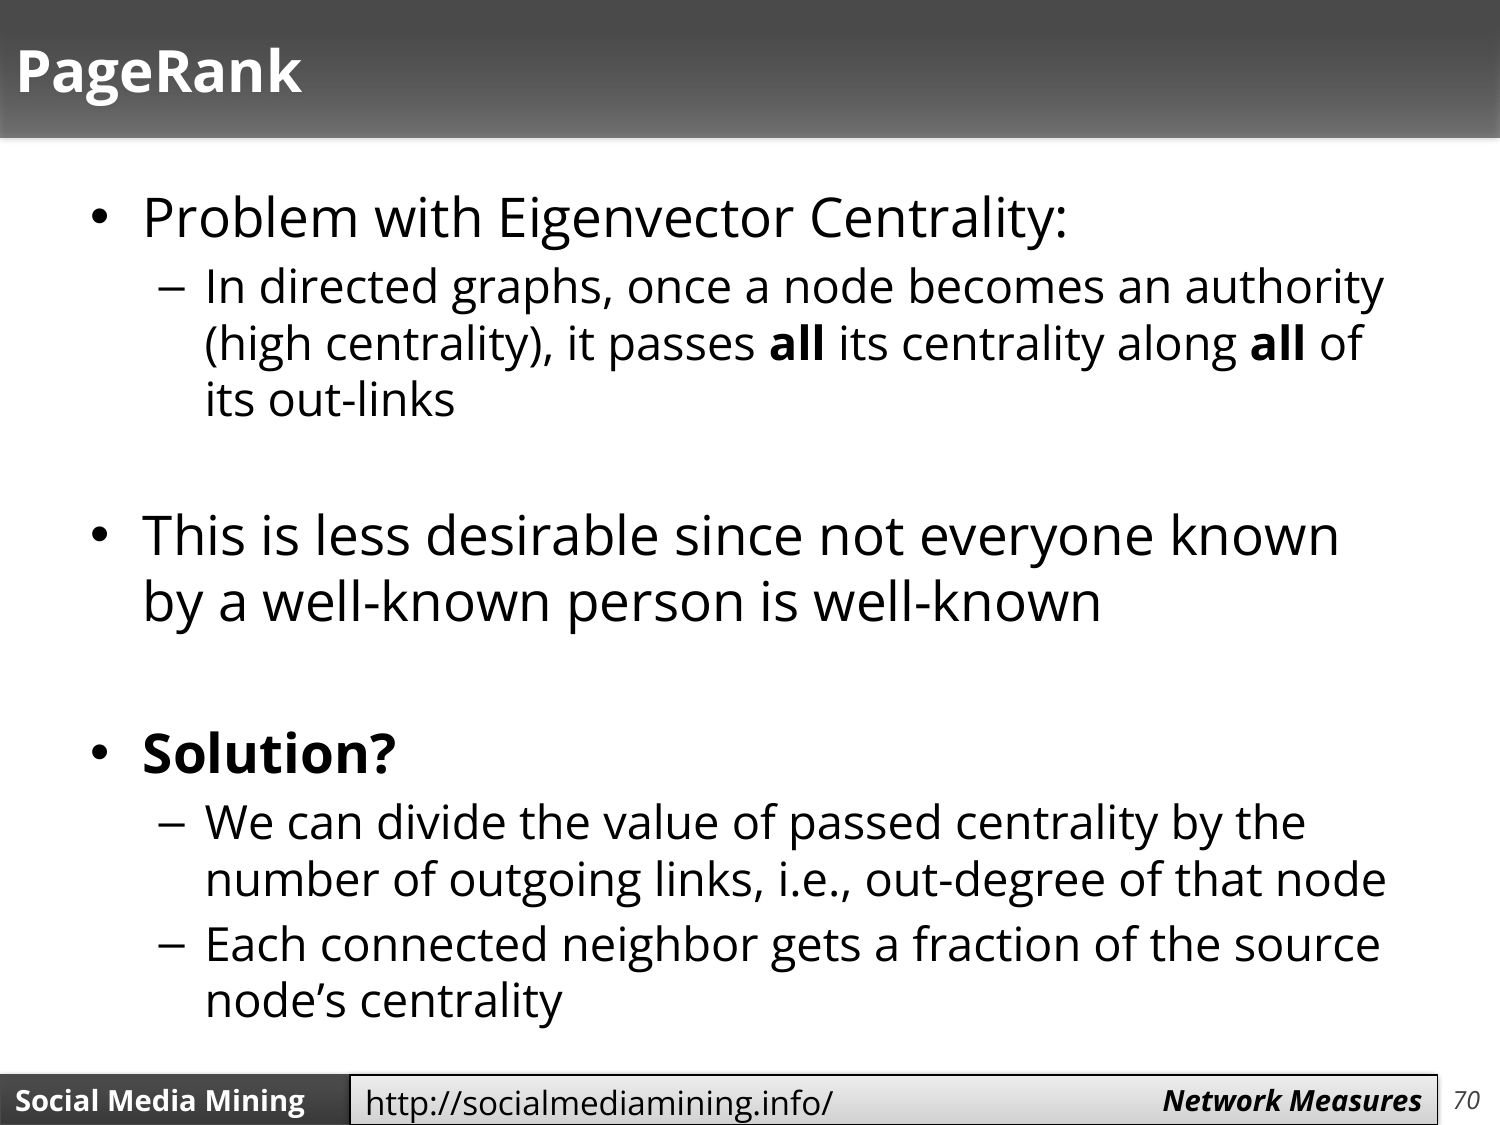

# PageRank
Problem with Eigenvector Centrality:
In directed graphs, once a node becomes an authority (high centrality), it passes all its centrality along all of its out-links

This is less desirable since not everyone known by a well-known person is well-known

Solution?
We can divide the value of passed centrality by the number of outgoing links, i.e., out-degree of that node
Each connected neighbor gets a fraction of the source node’s centrality